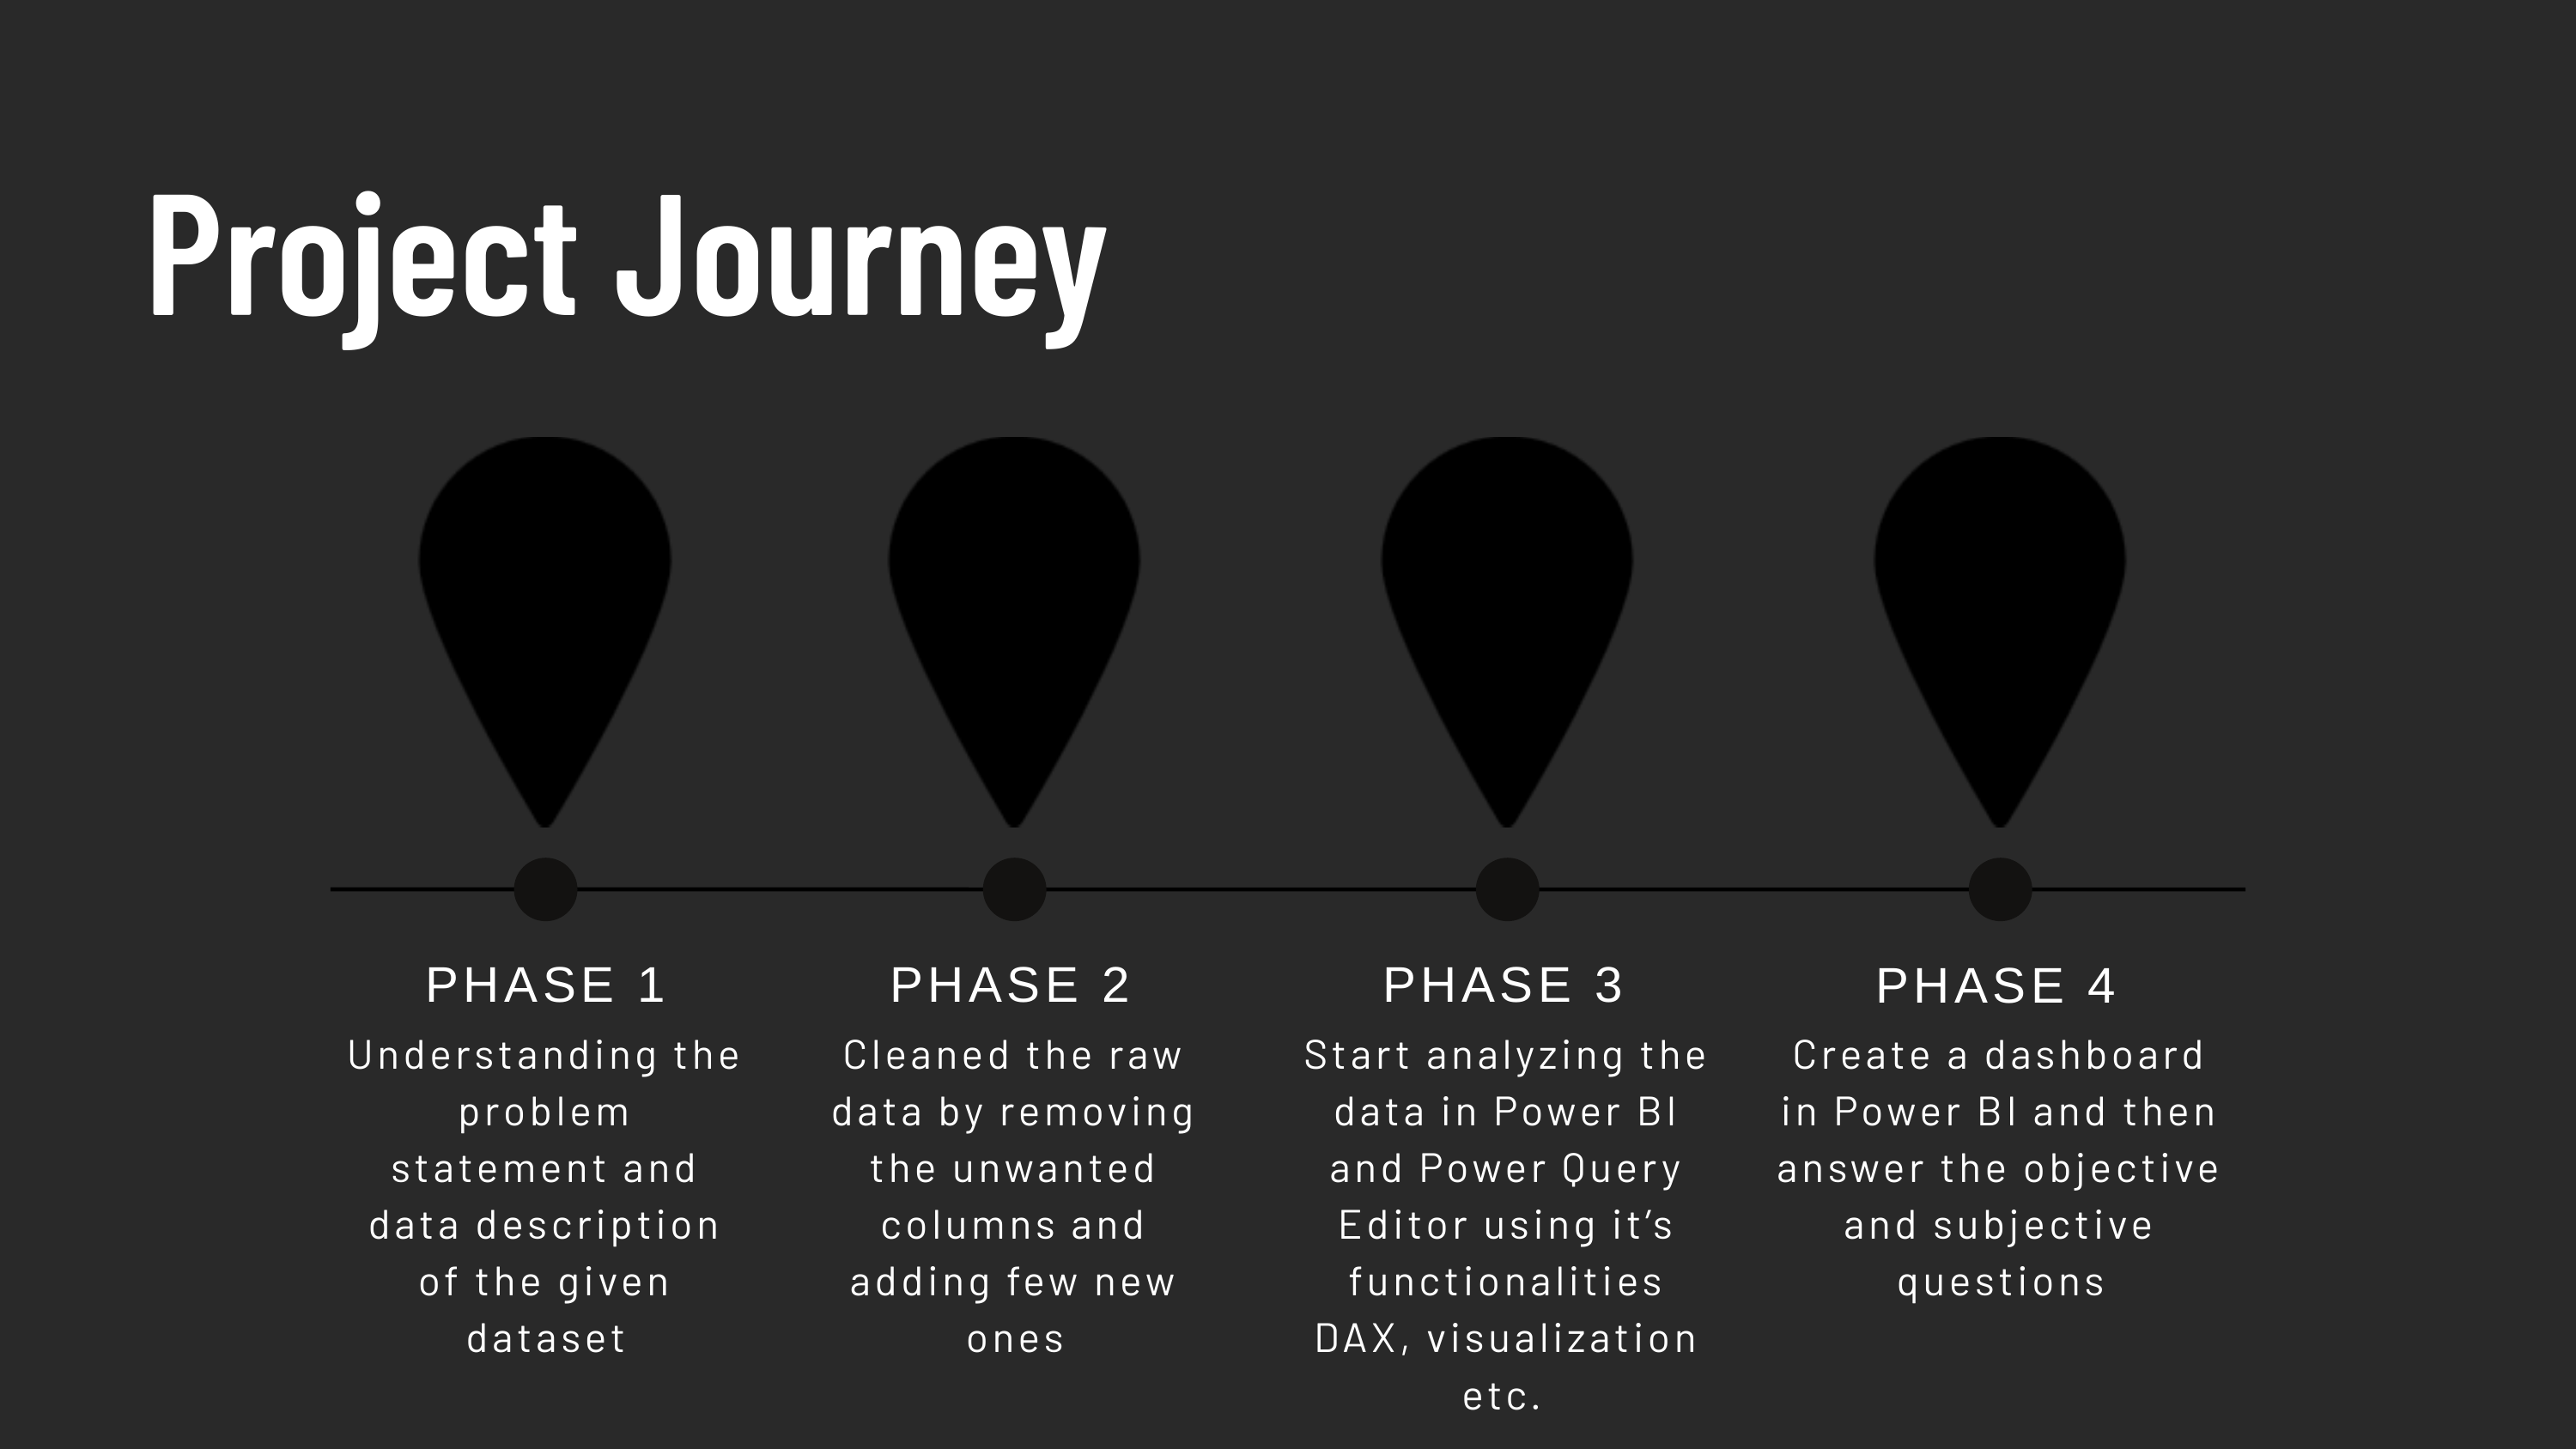

Project Journey

PHASE 1
PHASE 2
PHASE 3
PHASE 4
Understanding the problem statement and data description of the given dataset

Cleaned the raw data by removing the unwanted columns and adding few new ones

Start analyzing the data in Power BI and Power Query Editor using it’s functionalities DAX, visualization etc.

Create a dashboard in Power BI and then answer the objective and subjective questions